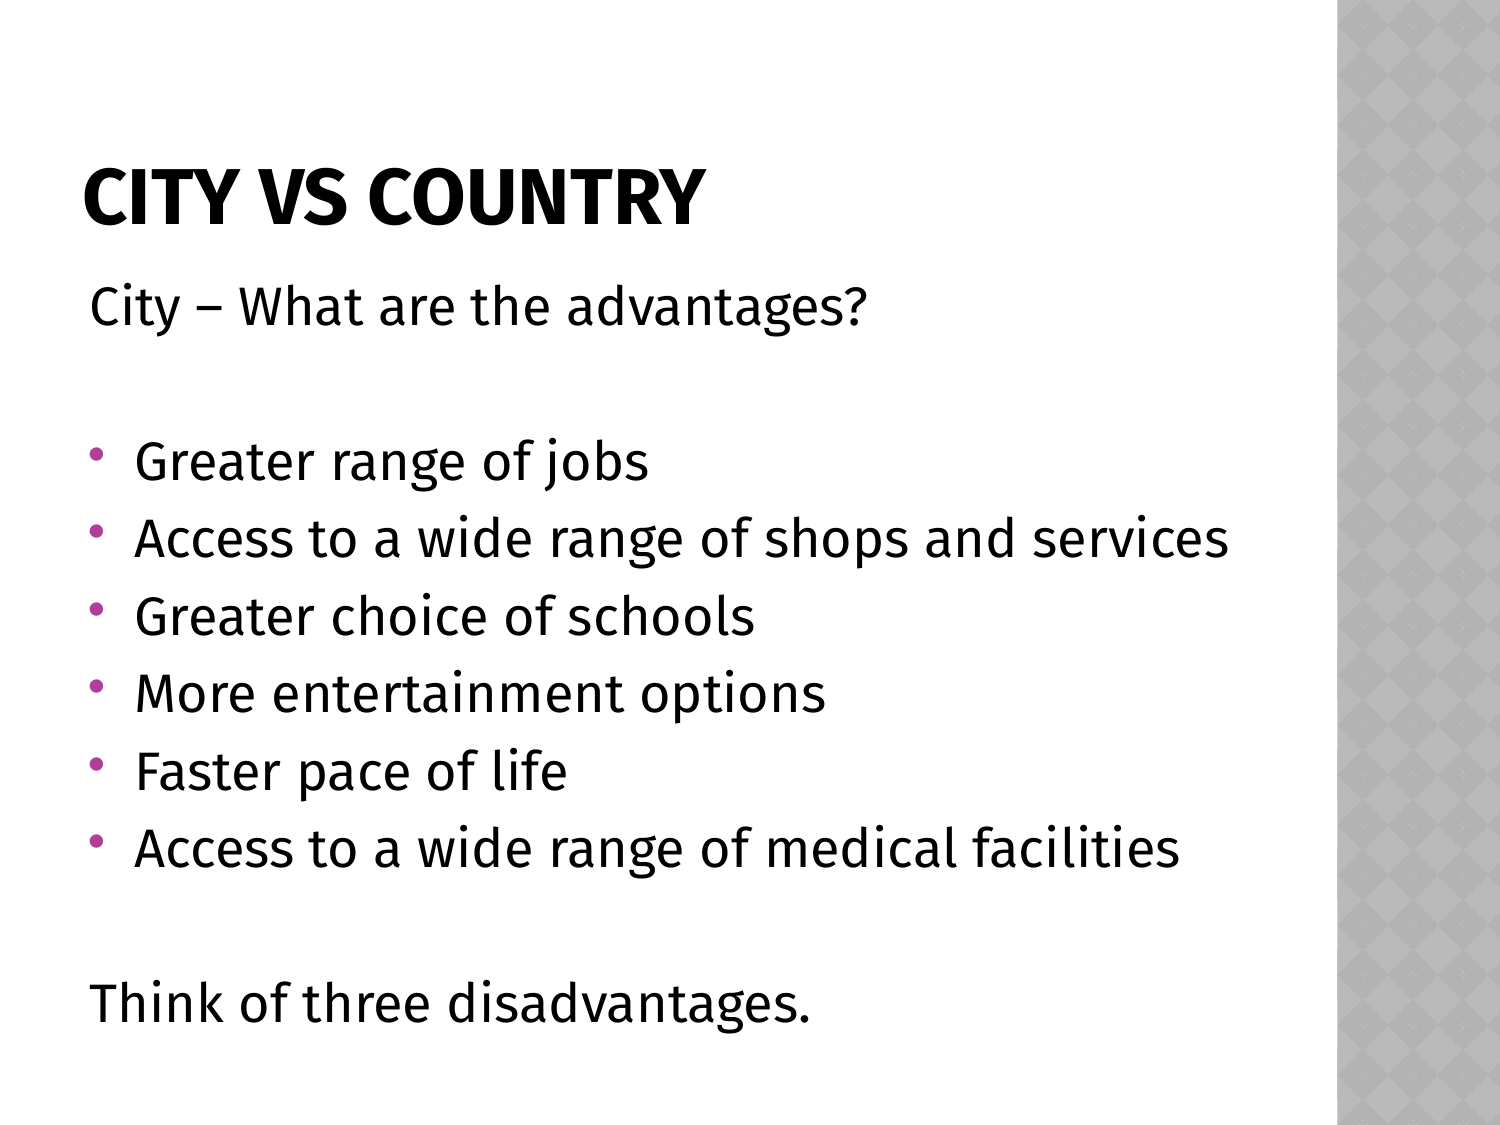

# City vs country
City – What are the advantages?

Greater range of jobs
Access to a wide range of shops and services
Greater choice of schools
More entertainment options
Faster pace of life
Access to a wide range of medical facilities

Think of three disadvantages.